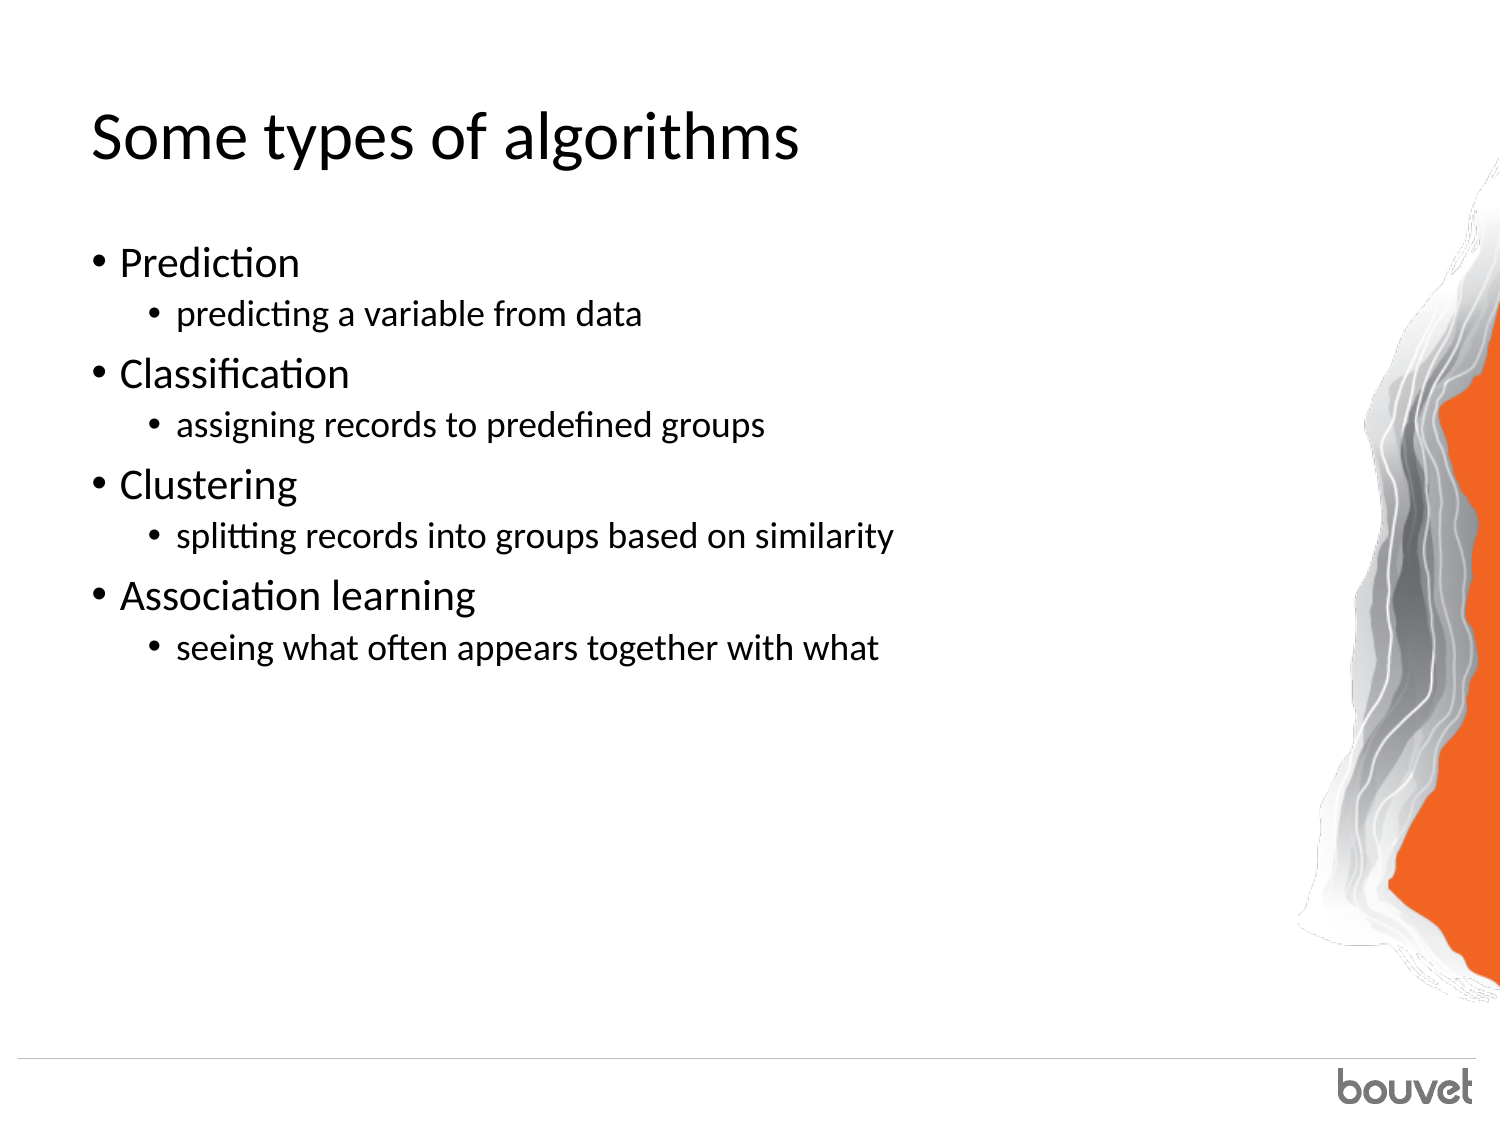

# Some types of algorithms
Prediction
predicting a variable from data
Classification
assigning records to predefined groups
Clustering
splitting records into groups based on similarity
Association learning
seeing what often appears together with what